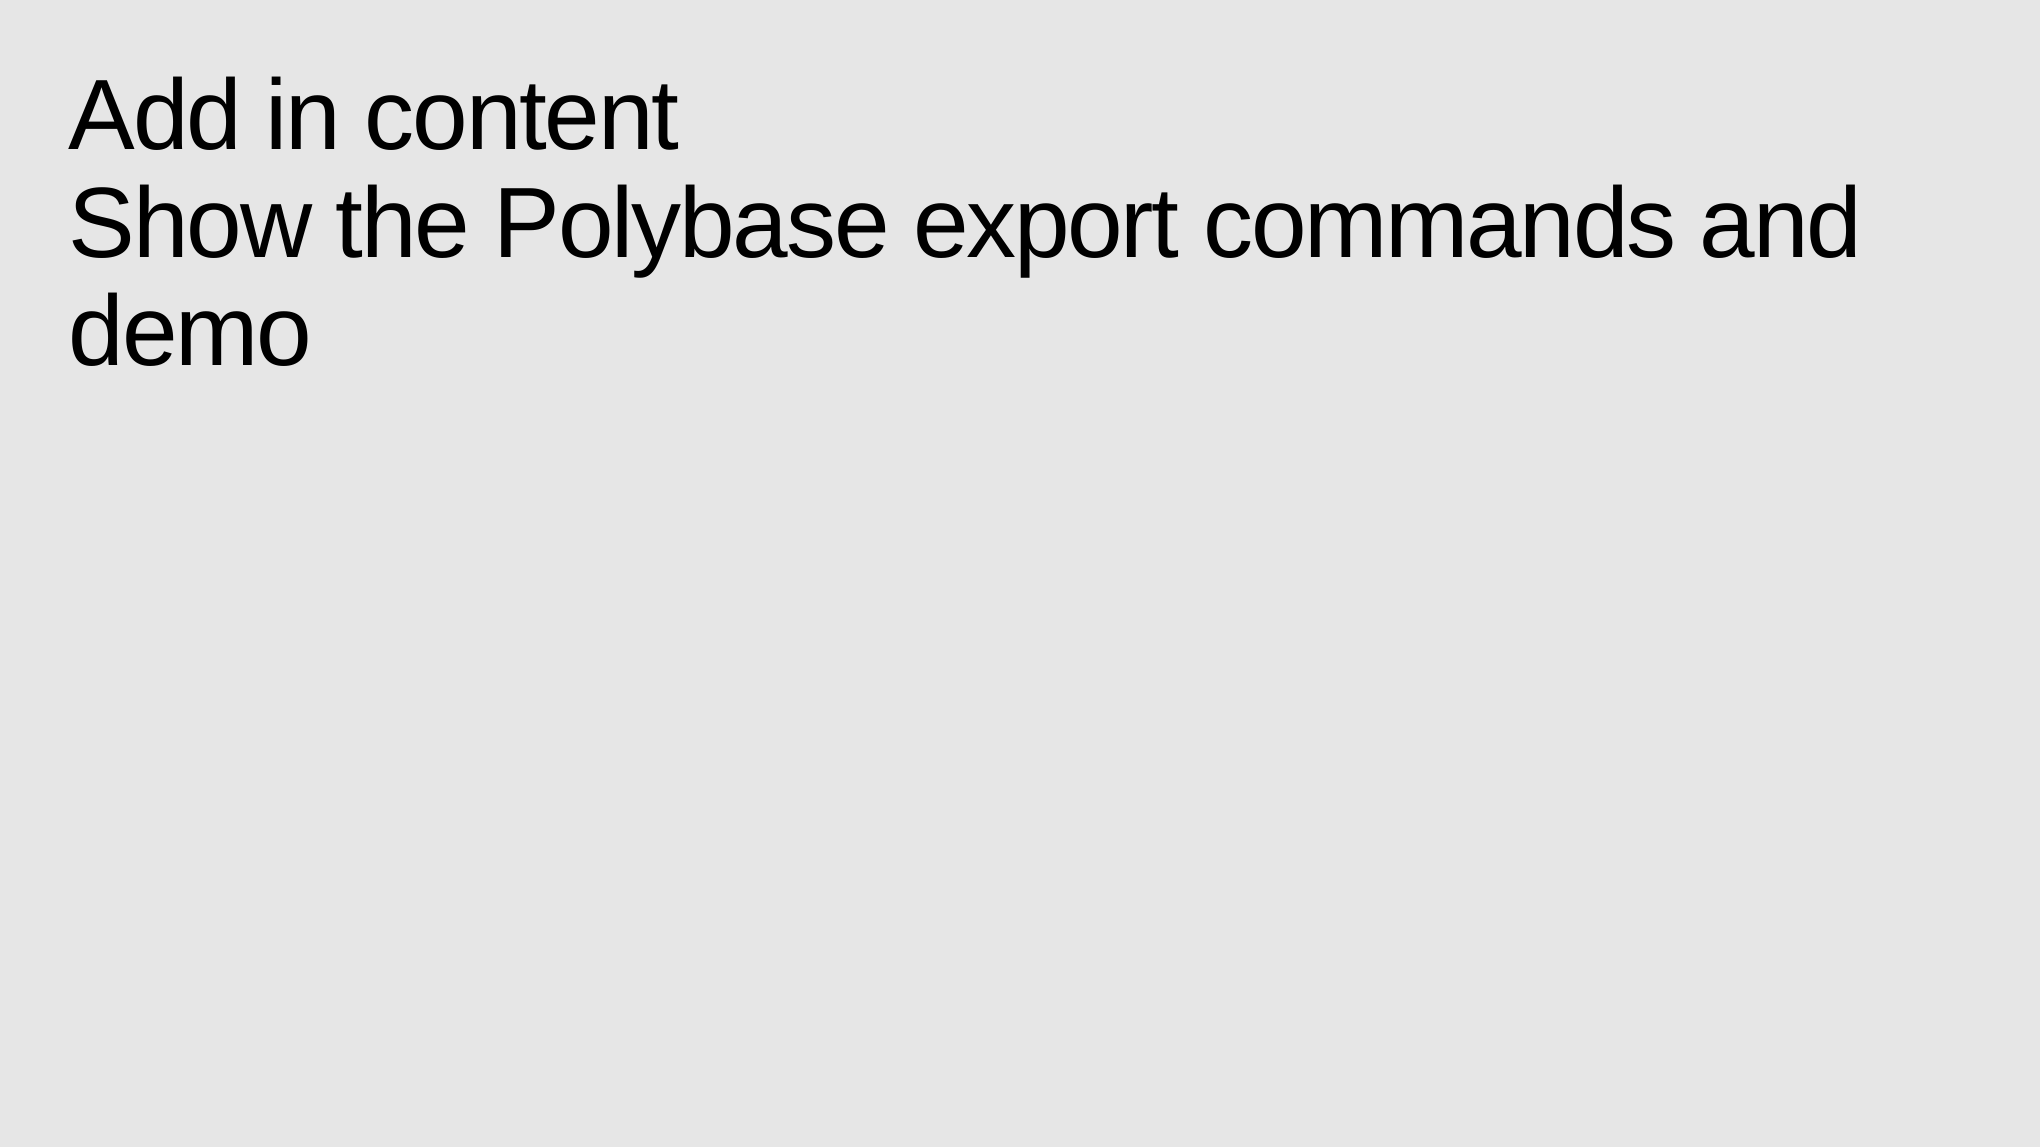

# Add in content Show the Polybase export commands and demo